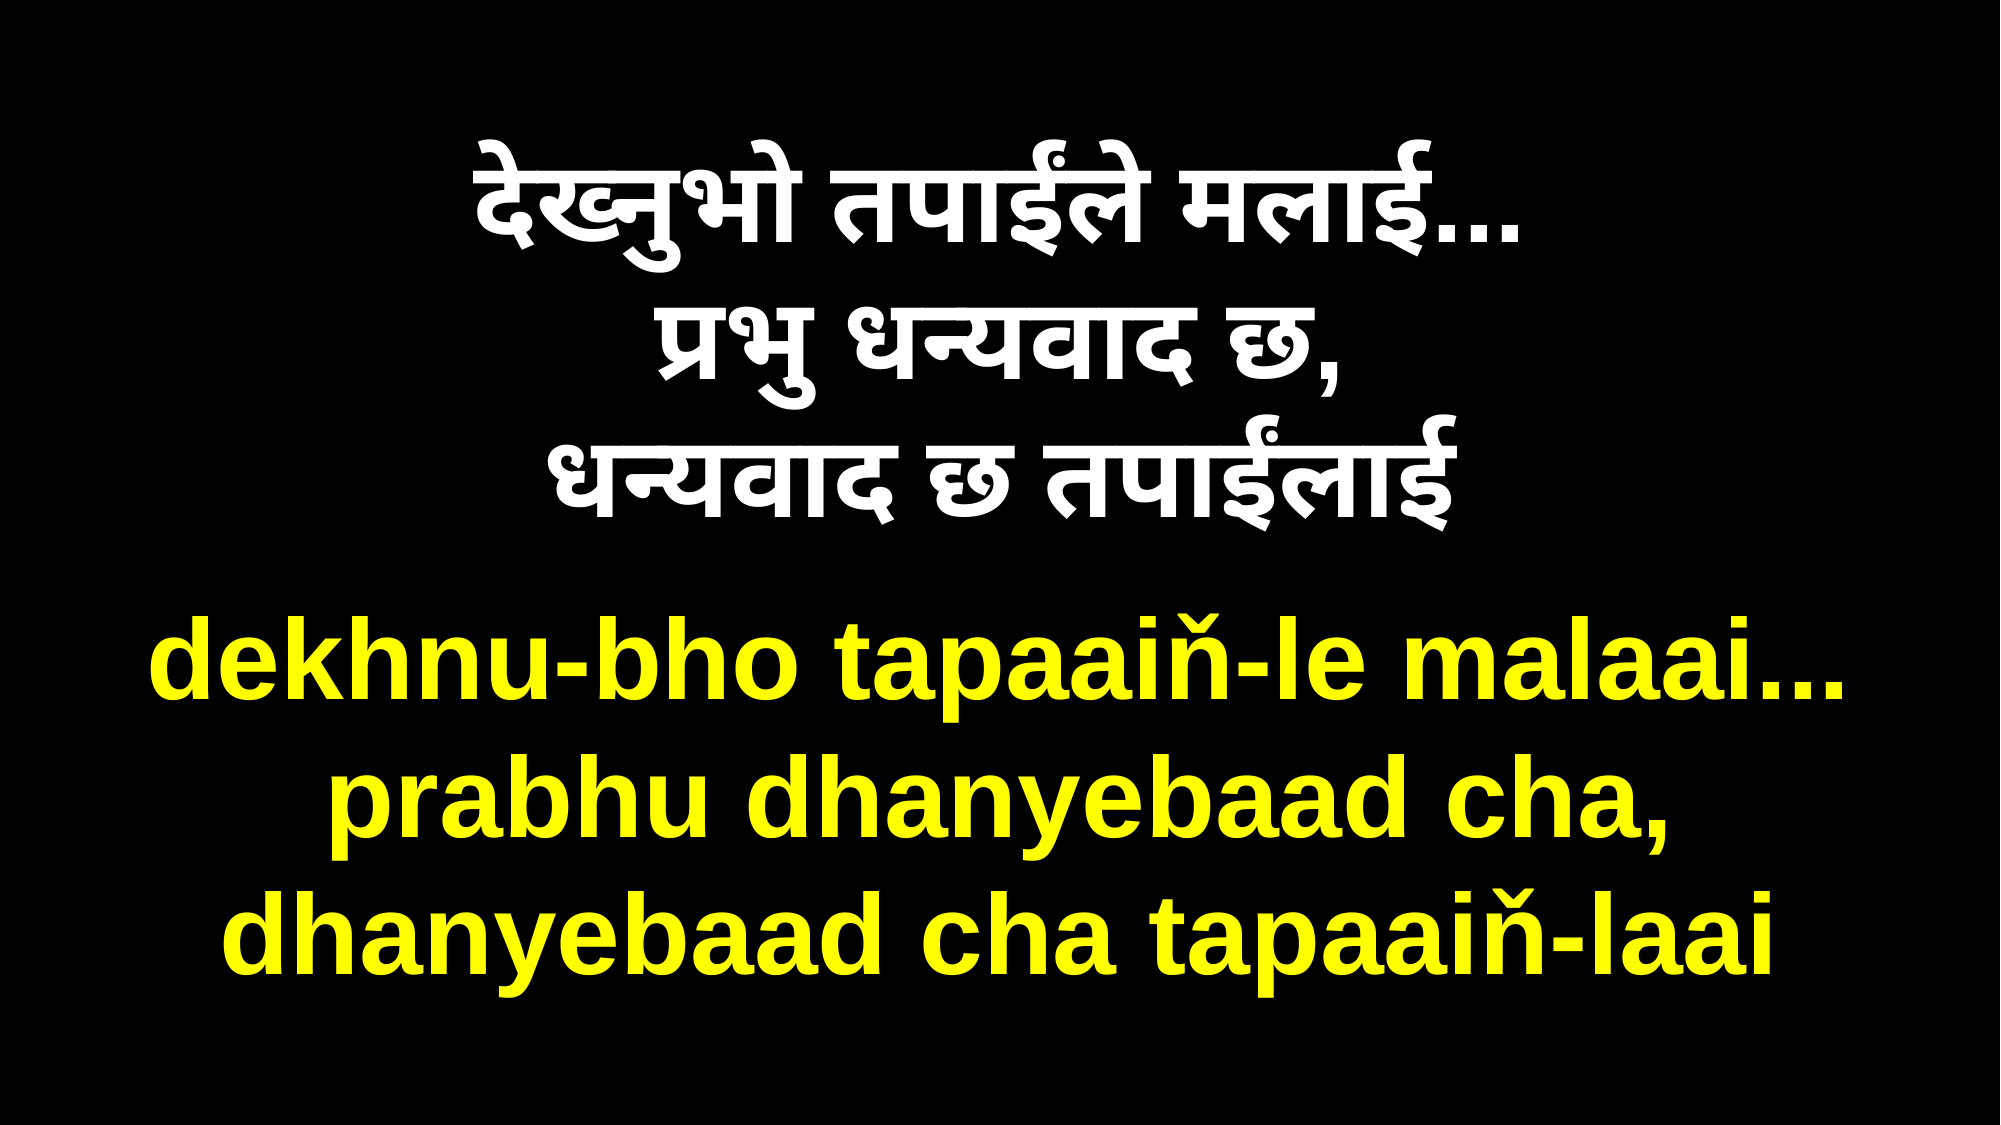

देख्‍नुभो तपाईंले मलाई...
प्रभु धन्यवाद छ,
धन्यवाद छ तपाईंलाई

dekhnu-bho tapaaiň-le malaai...
prabhu dhanyebaad cha,
dhanyebaad cha tapaaiň-laai